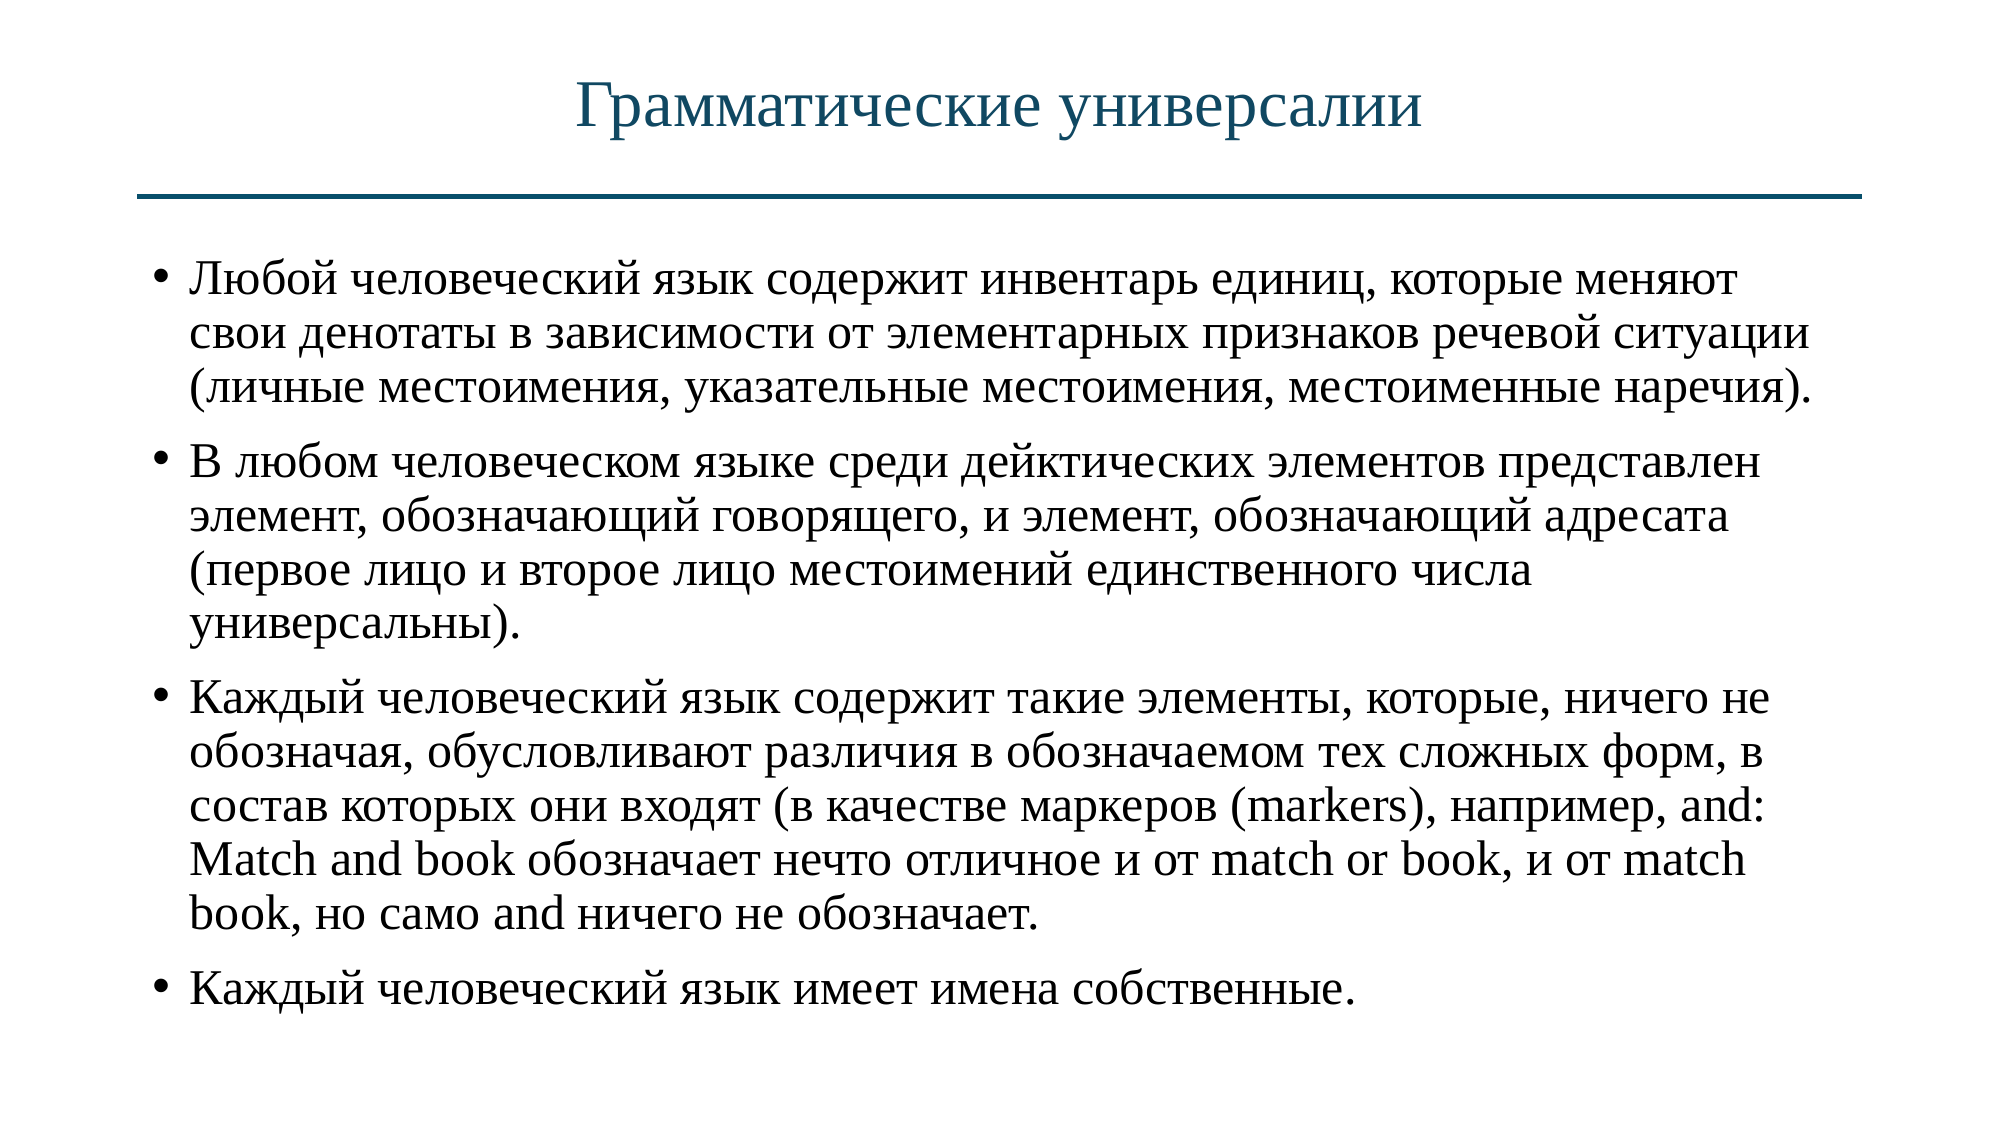

# Грамматические универсалии
Любой человеческий язык содержит инвентарь единиц, которые меняют свои денотаты в зависимости от элементарных признаков речевой ситуации (личные местоимения, указательные местоимения, местоименные наречия).
В любом человеческом языке среди дейктических элементов представлен элемент, обозначающий говорящего, и элемент, обозначающий адресата (первое лицо и второе лицо местоимений единственного числа универсальны).
Каждый человеческий язык содержит такие элементы, которые, ничего не обозначая, обусловливают различия в обозначаемом тех сложных форм, в состав которых они входят (в качестве маркеров (markers), например, and: Match and book обозначает нечто отличное и от match or book, и от match book, но само and ничего не обозначает.
Каждый человеческий язык имеет имена собственные.